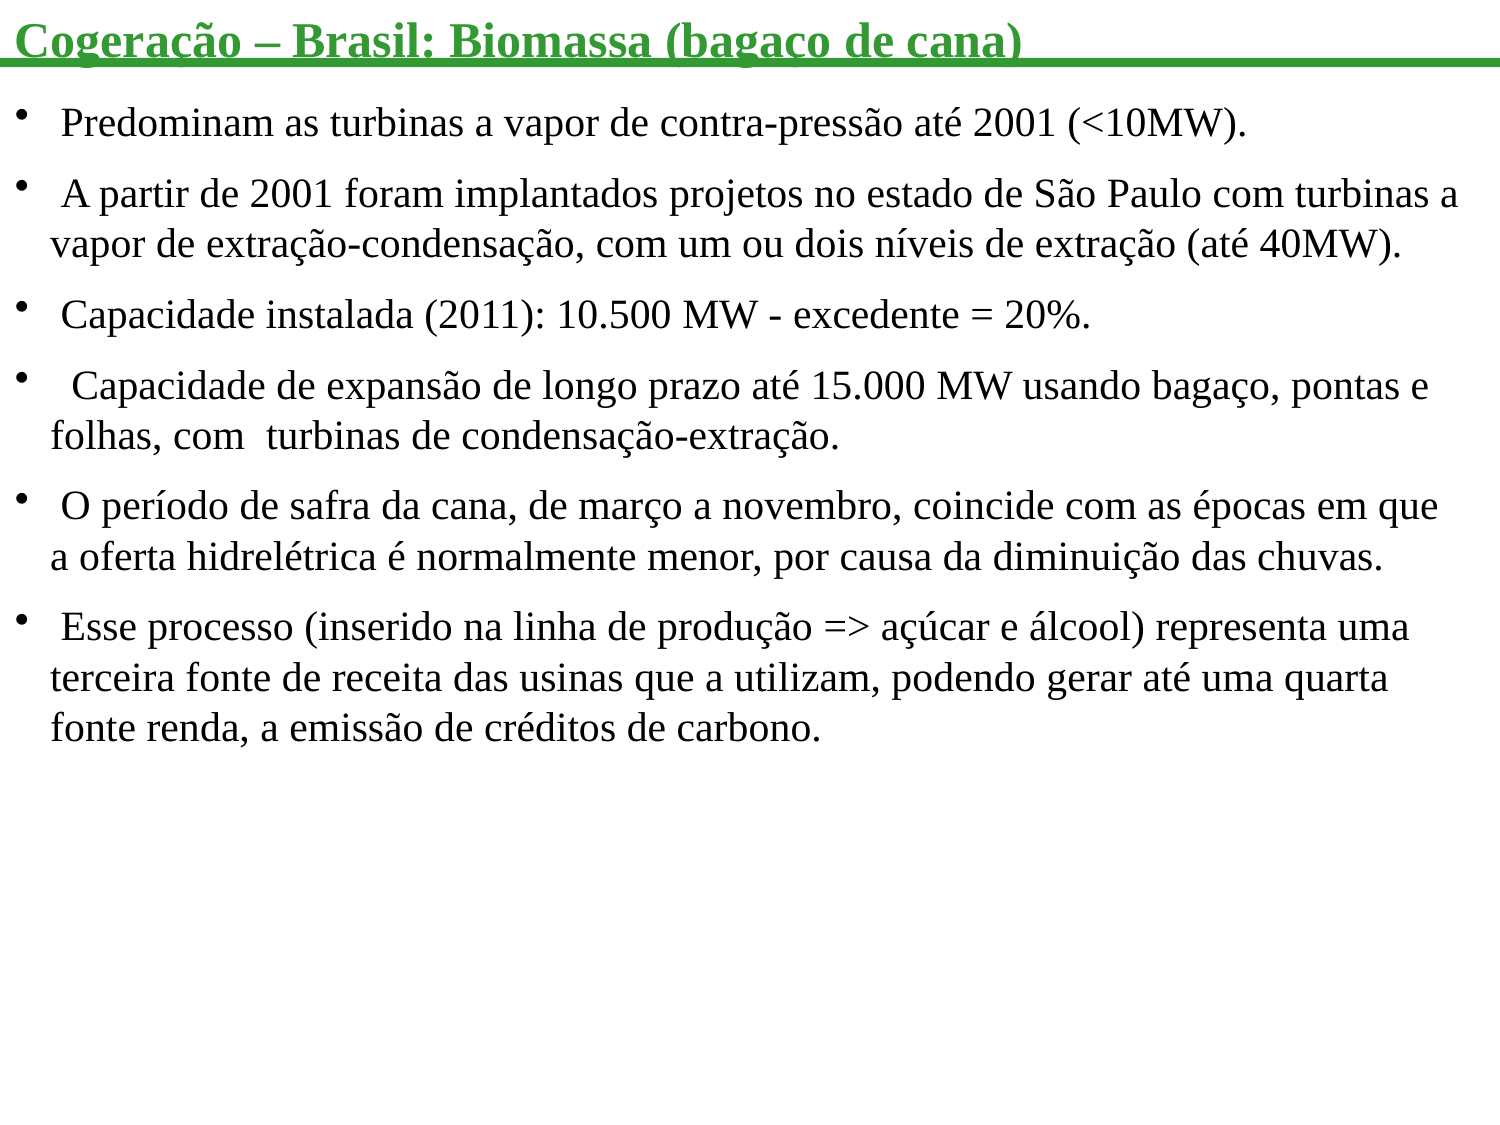

Cogeração – Brasil: Biomassa (bagaço de cana)

 Predominam as turbinas a vapor de contra-pressão até 2001 (<10MW).
 A partir de 2001 foram implantados projetos no estado de São Paulo com turbinas a vapor de extração-condensação, com um ou dois níveis de extração (até 40MW).
 Capacidade instalada (2011): 10.500 MW - excedente = 20%.
  Capacidade de expansão de longo prazo até 15.000 MW usando bagaço, pontas e folhas, com  turbinas de condensação-extração.
 O período de safra da cana, de março a novembro, coincide com as épocas em que a oferta hidrelétrica é normalmente menor, por causa da diminuição das chuvas.
 Esse processo (inserido na linha de produção => açúcar e álcool) representa uma terceira fonte de receita das usinas que a utilizam, podendo gerar até uma quarta fonte renda, a emissão de créditos de carbono.